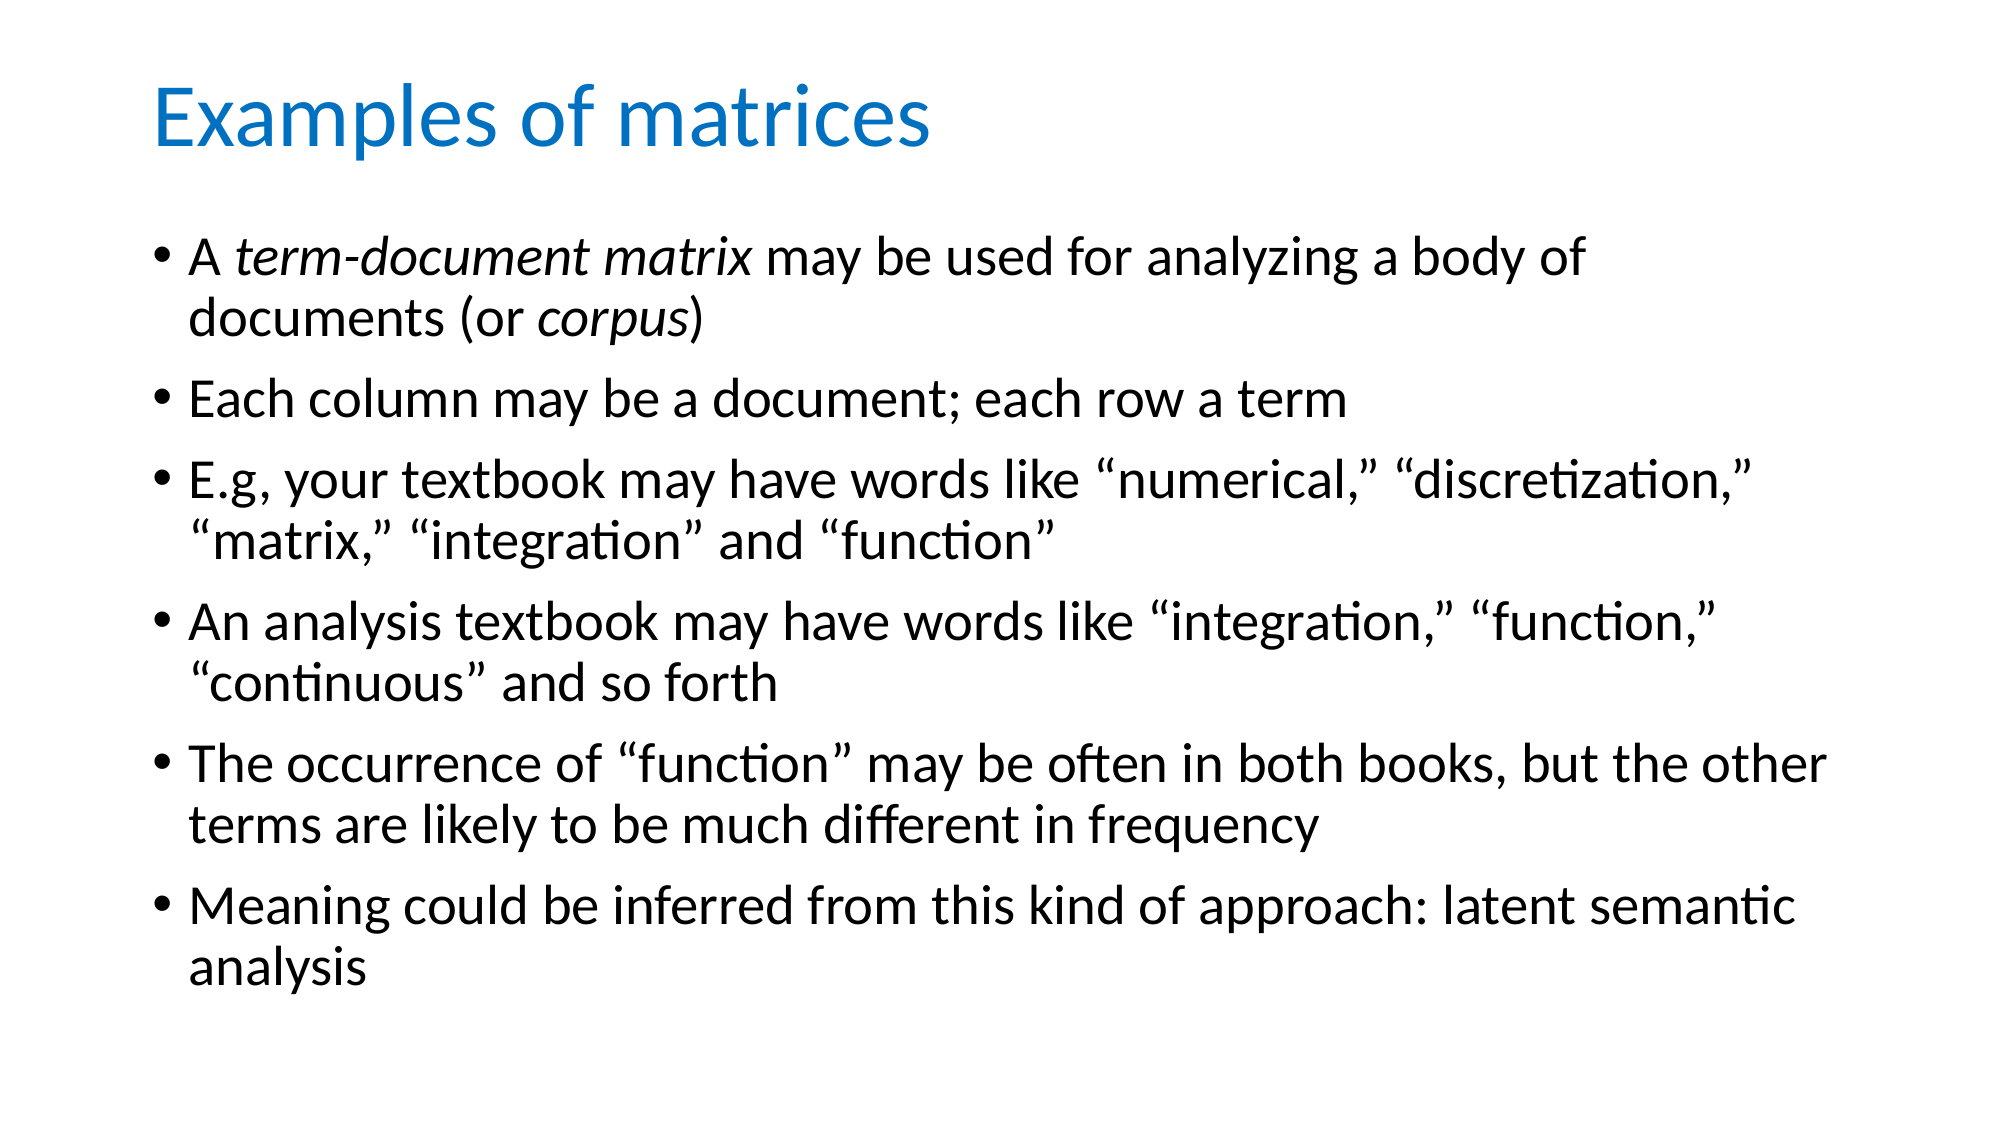

# Examples of matrices
A term-document matrix may be used for analyzing a body of documents (or corpus)
Each column may be a document; each row a term
E.g, your textbook may have words like “numerical,” “discretization,” “matrix,” “integration” and “function”
An analysis textbook may have words like “integration,” “function,” “continuous” and so forth
The occurrence of “function” may be often in both books, but the other terms are likely to be much different in frequency
Meaning could be inferred from this kind of approach: latent semantic analysis